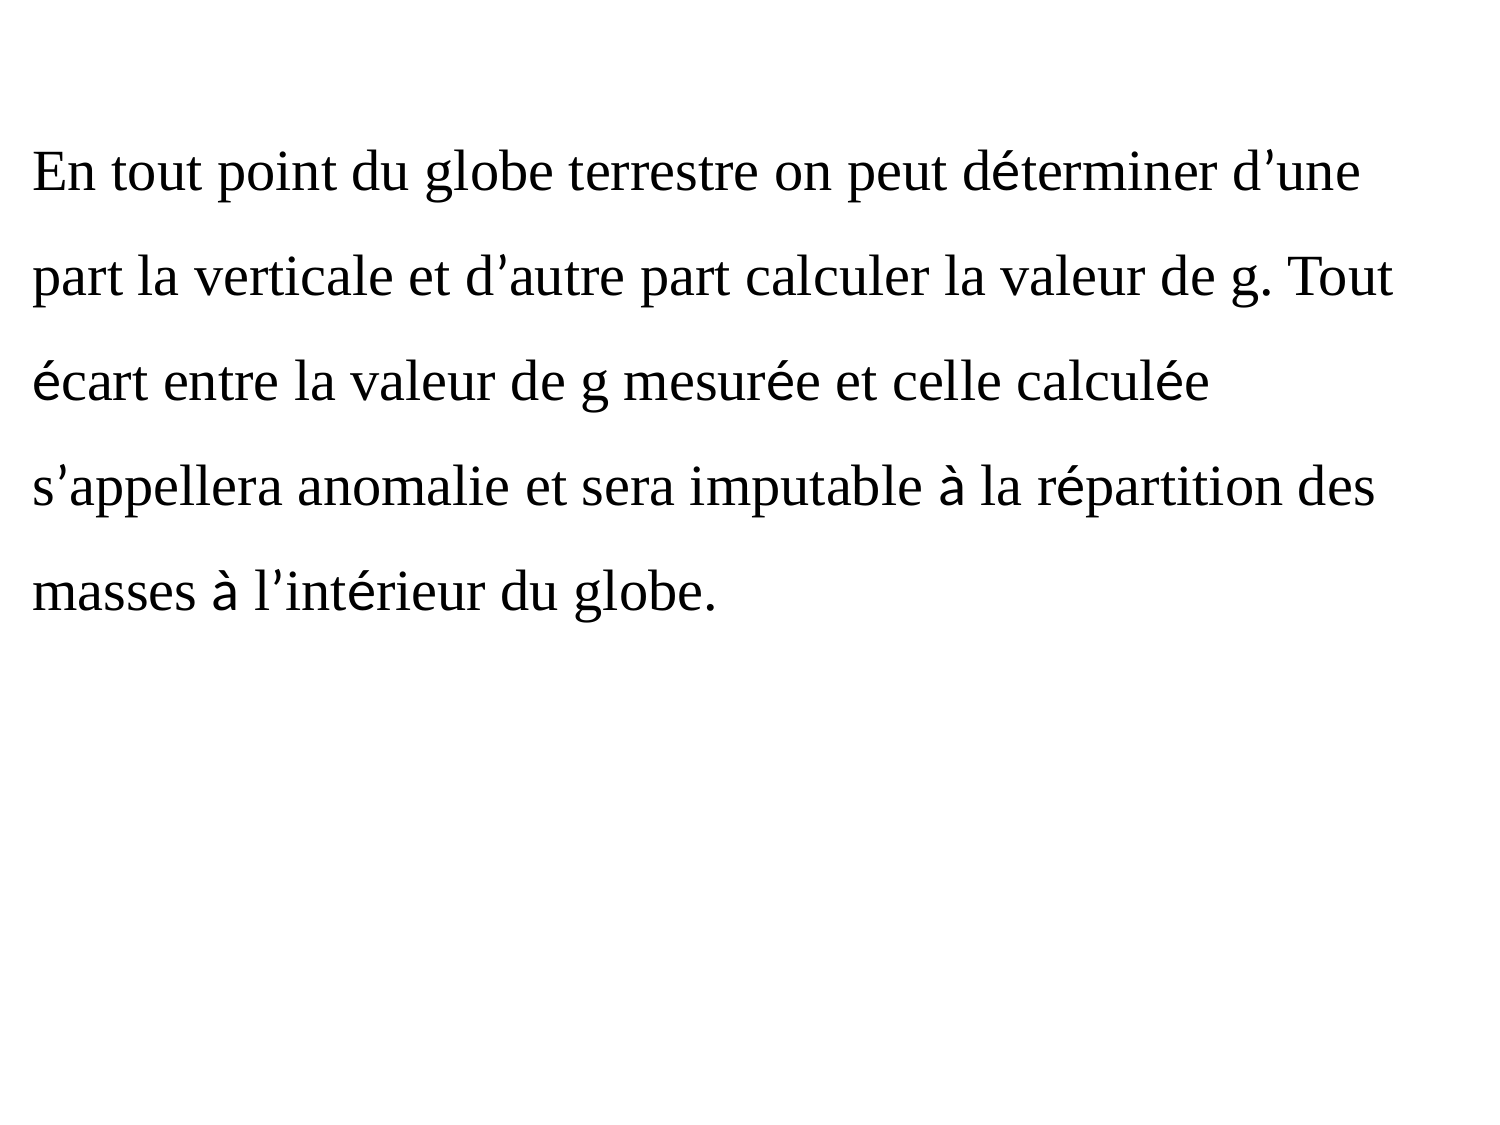

En tout point du globe terrestre on peut déterminer d’une part la verticale et d’autre part calculer la valeur de g. Tout écart entre la valeur de g mesurée et celle calculée s’appellera anomalie et sera imputable à la répartition des masses à l’intérieur du globe.